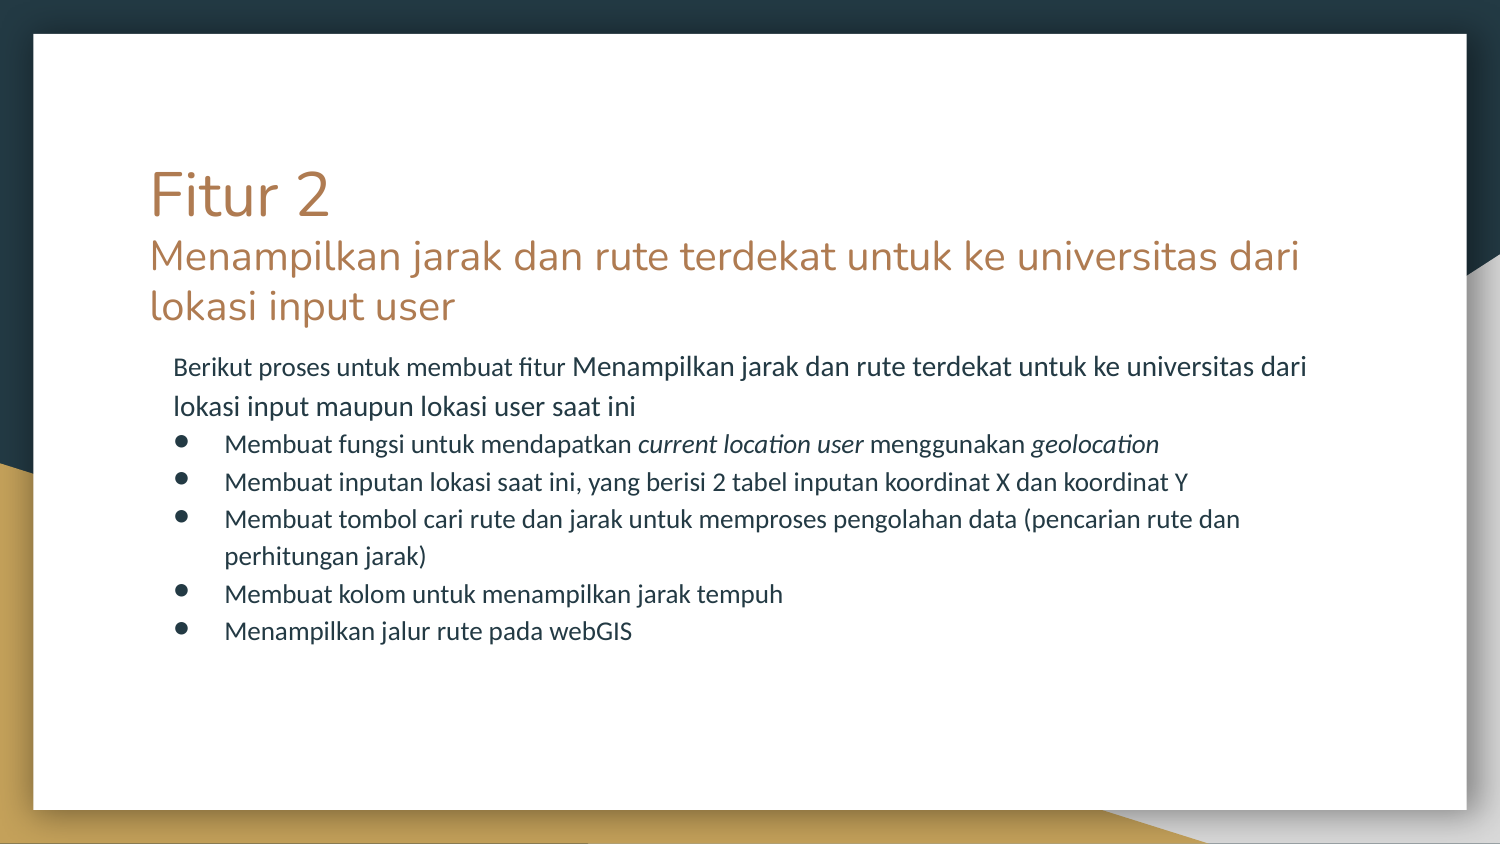

# Fitur 2 Menampilkan jarak dan rute terdekat untuk ke universitas dari lokasi input user
Berikut proses untuk membuat fitur Menampilkan jarak dan rute terdekat untuk ke universitas dari lokasi input maupun lokasi user saat ini
Membuat fungsi untuk mendapatkan current location user menggunakan geolocation
Membuat inputan lokasi saat ini, yang berisi 2 tabel inputan koordinat X dan koordinat Y
Membuat tombol cari rute dan jarak untuk memproses pengolahan data (pencarian rute dan perhitungan jarak)
Membuat kolom untuk menampilkan jarak tempuh
Menampilkan jalur rute pada webGIS